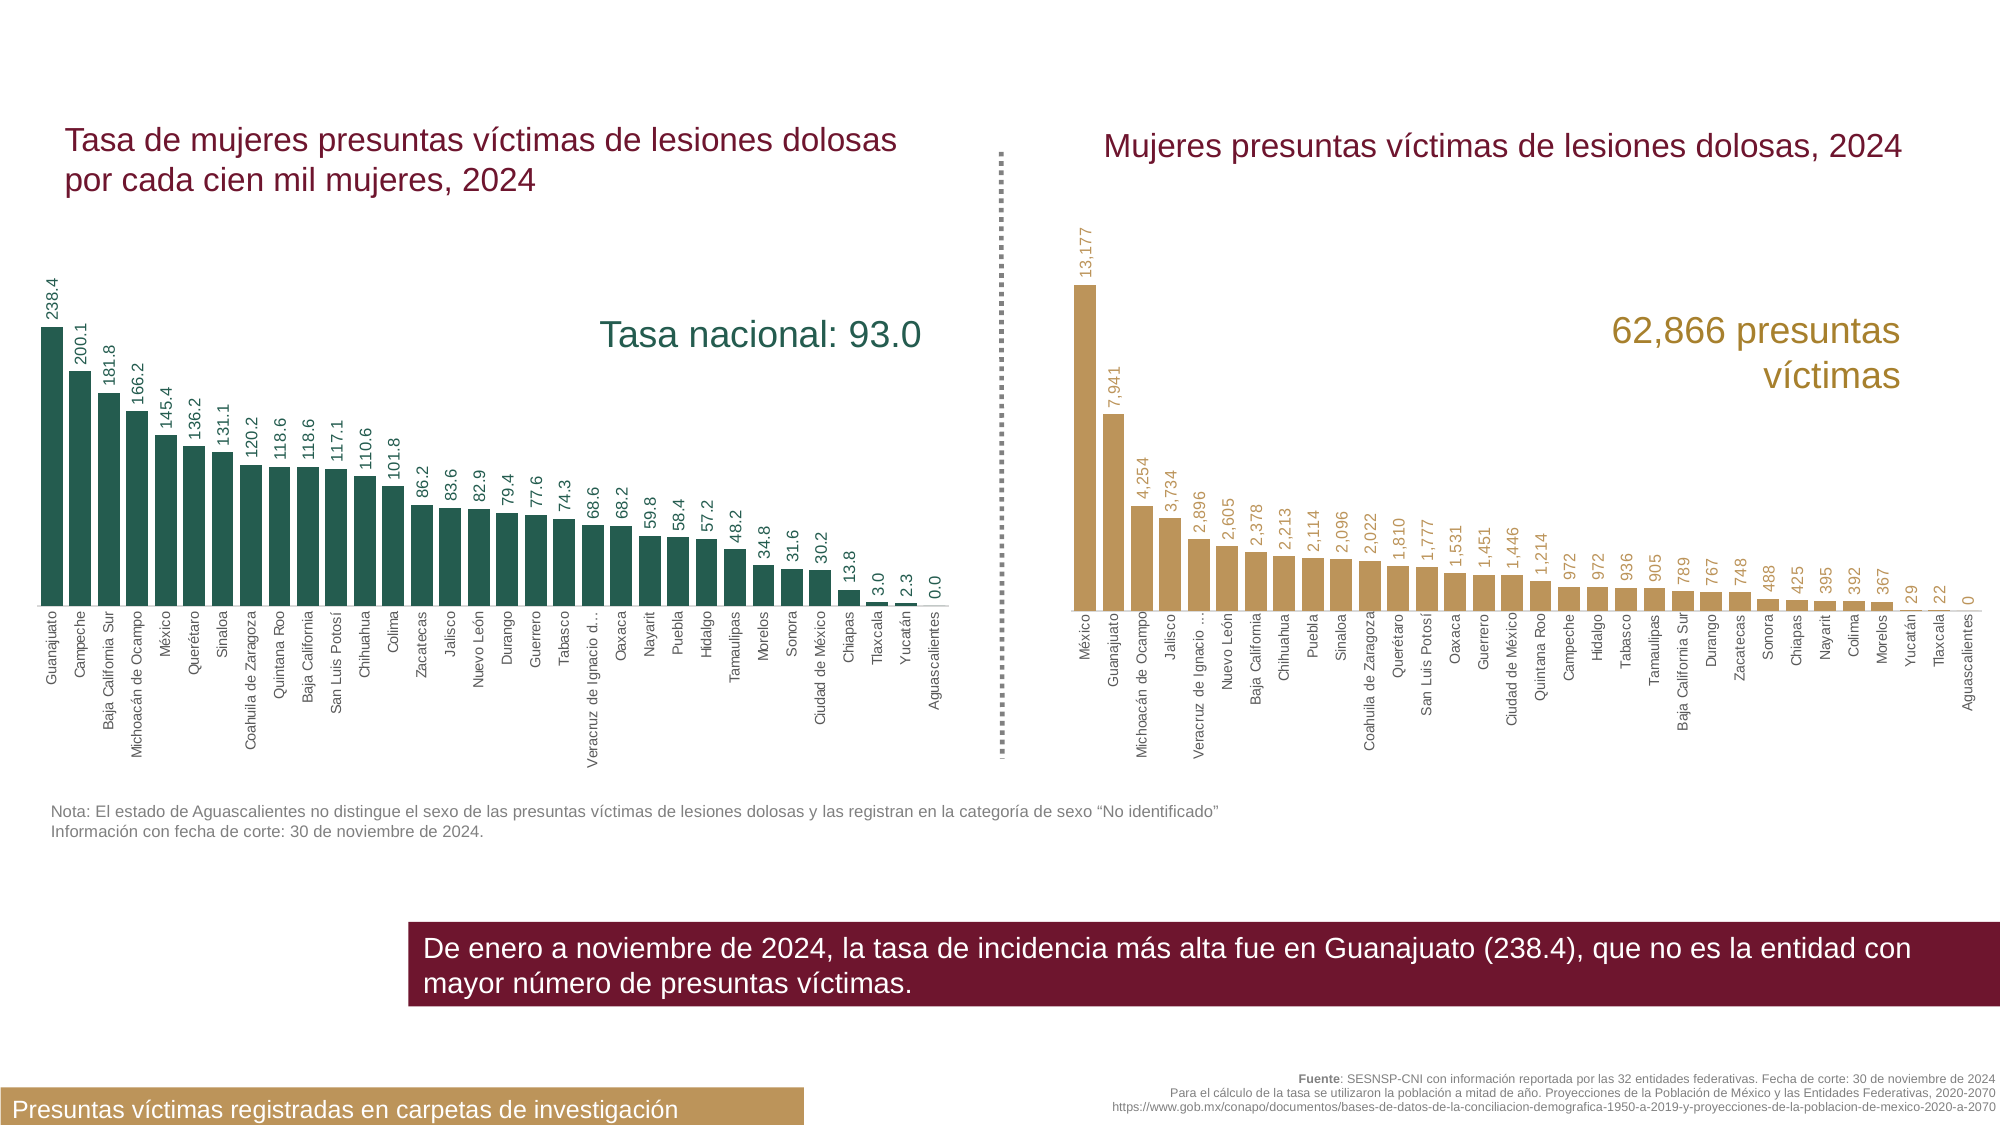

Tasa de mujeres presuntas víctimas de lesiones dolosas por cada cien mil mujeres, 2024
Mujeres presuntas víctimas de lesiones dolosas, 2024

### Chart

| Category | 2024 |
|---|---|
| Guanajuato | 238.3517262265839 |
| Campeche | 200.08027912434002 |
| Baja California Sur | 181.79262737580385 |
| Michoacán de Ocampo | 166.1685646106269 |
| México | 145.39215442882244 |
| Querétaro | 136.2062569090812 |
| Sinaloa | 131.1404842437461 |
| Coahuila de Zaragoza | 120.1830919864268 |
| Quintana Roo | 118.64482976323809 |
| Baja California | 118.57894749964471 |
| San Luis Potosí | 117.07719452207863 |
| Chihuahua | 110.57806896613754 |
| Colima | 101.83881409740155 |
| Zacatecas | 86.19954503234787 |
| Jalisco | 83.58755830310541 |
| Nuevo León | 82.9310408498251 |
| Durango | 79.44778095200608 |
| Guerrero | 77.58151004308955 |
| Tabasco | 74.2934384447907 |
| Veracruz de Ignacio de la Llave | 68.57857871369224 |
| Oaxaca | 68.1690271286903 |
| Nayarit | 59.832348245473185 |
| Puebla | 58.364415927908624 |
| Hidalgo | 57.21551176096631 |
| Tamaulipas | 48.198956772193085 |
| Morelos | 34.751846251014385 |
| Sonora | 31.568739960914275 |
| Ciudad de México | 30.197883850919357 |
| Chiapas | 13.781340389379613 |
| Tlaxcala | 2.9815833020492963 |
| Yucatán | 2.3002892812071916 |
| Aguascalientes | 0.0 |

### Chart

| Category | 2024 |
|---|---|
| México | 13177.0 |
| Guanajuato | 7941.0 |
| Michoacán de Ocampo | 4254.0 |
| Jalisco | 3734.0 |
| Veracruz de Ignacio de la Llave | 2896.0 |
| Nuevo León | 2605.0 |
| Baja California | 2378.0 |
| Chihuahua | 2213.0 |
| Puebla | 2114.0 |
| Sinaloa | 2096.0 |
| Coahuila de Zaragoza | 2022.0 |
| Querétaro | 1810.0 |
| San Luis Potosí | 1777.0 |
| Oaxaca | 1531.0 |
| Guerrero | 1451.0 |
| Ciudad de México | 1446.0 |
| Quintana Roo | 1214.0 |
| Campeche | 972.0 |
| Hidalgo | 972.0 |
| Tabasco | 936.0 |
| Tamaulipas | 905.0 |
| Baja California Sur | 789.0 |
| Durango | 767.0 |
| Zacatecas | 748.0 |
| Sonora | 488.0 |
| Chiapas | 425.0 |
| Nayarit | 395.0 |
| Colima | 392.0 |
| Morelos | 367.0 |
| Yucatán | 29.0 |
| Tlaxcala | 22.0 |
| Aguascalientes | 0.0 |
62,866 presuntas víctimas
Tasa nacional: 93.0
Nota: El estado de Aguascalientes no distingue el sexo de las presuntas víctimas de lesiones dolosas y las registran en la categoría de sexo “No identificado”
Información con fecha de corte: 30 de noviembre de 2024.
De enero a noviembre de 2024, la tasa de incidencia más alta fue en Guanajuato (238.4), que no es la entidad con mayor número de presuntas víctimas.
| Fuente: SESNSP-CNI con información reportada por las 32 entidades federativas. Fecha de corte: 30 de noviembre de 2024 Para el cálculo de la tasa se utilizaron la población a mitad de año. Proyecciones de la Población de México y las Entidades Federativas, 2020-2070 https://www.gob.mx/conapo/documentos/bases-de-datos-de-la-conciliacion-demografica-1950-a-2019-y-proyecciones-de-la-poblacion-de-mexico-2020-a-2070 |
| --- |
Presuntas víctimas registradas en carpetas de investigación